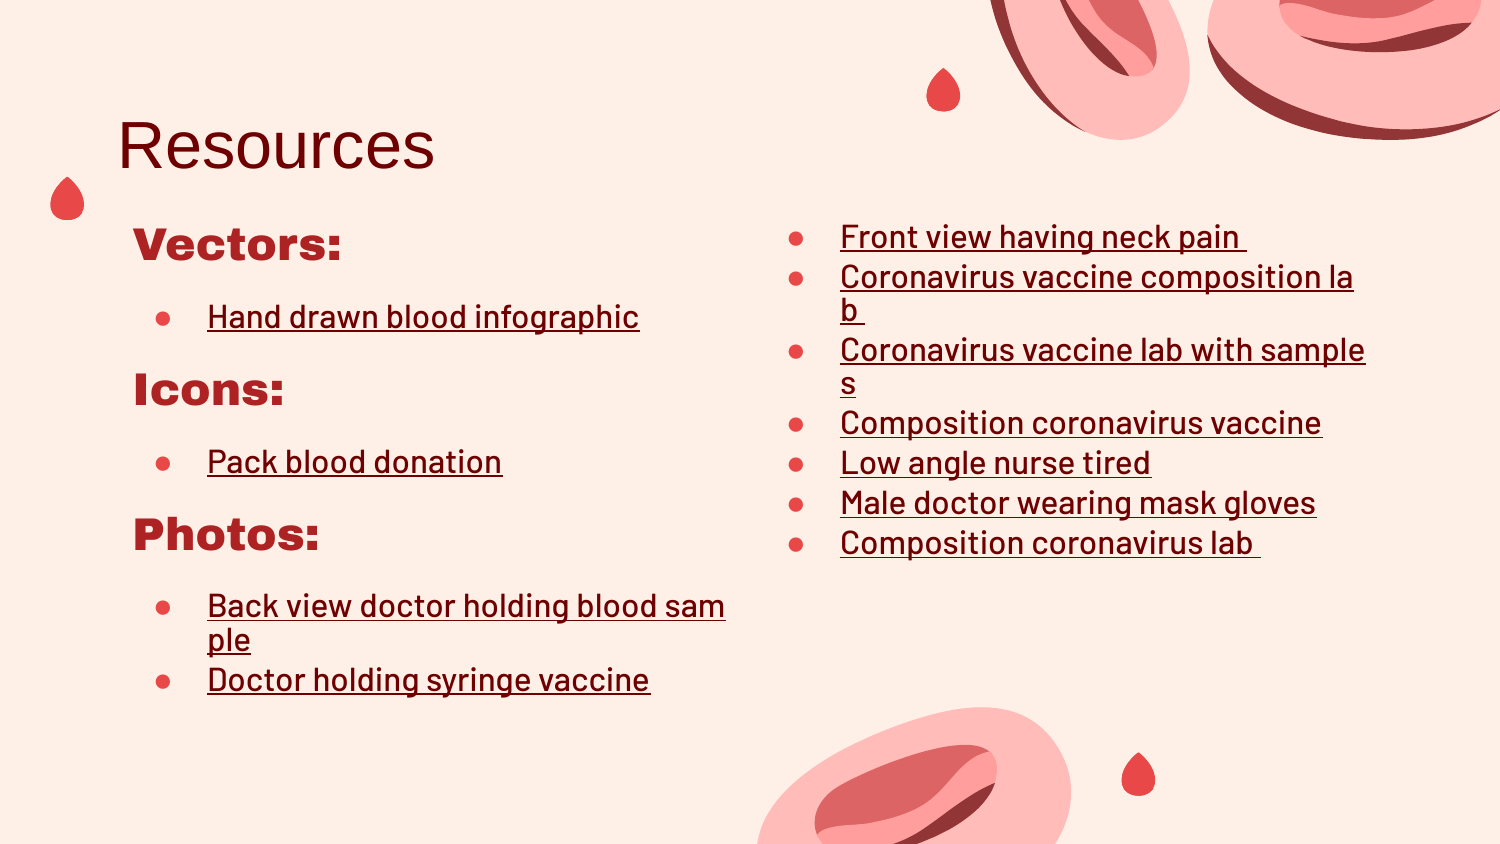

# Resources
Vectors:
Hand drawn blood infographic
Icons:
Pack blood donation
Photos:
Back view doctor holding blood sample
Doctor holding syringe vaccine
Front view having neck pain
Coronavirus vaccine composition lab
Coronavirus vaccine lab with samples
Composition coronavirus vaccine
Low angle nurse tired
Male doctor wearing mask gloves
Composition coronavirus lab